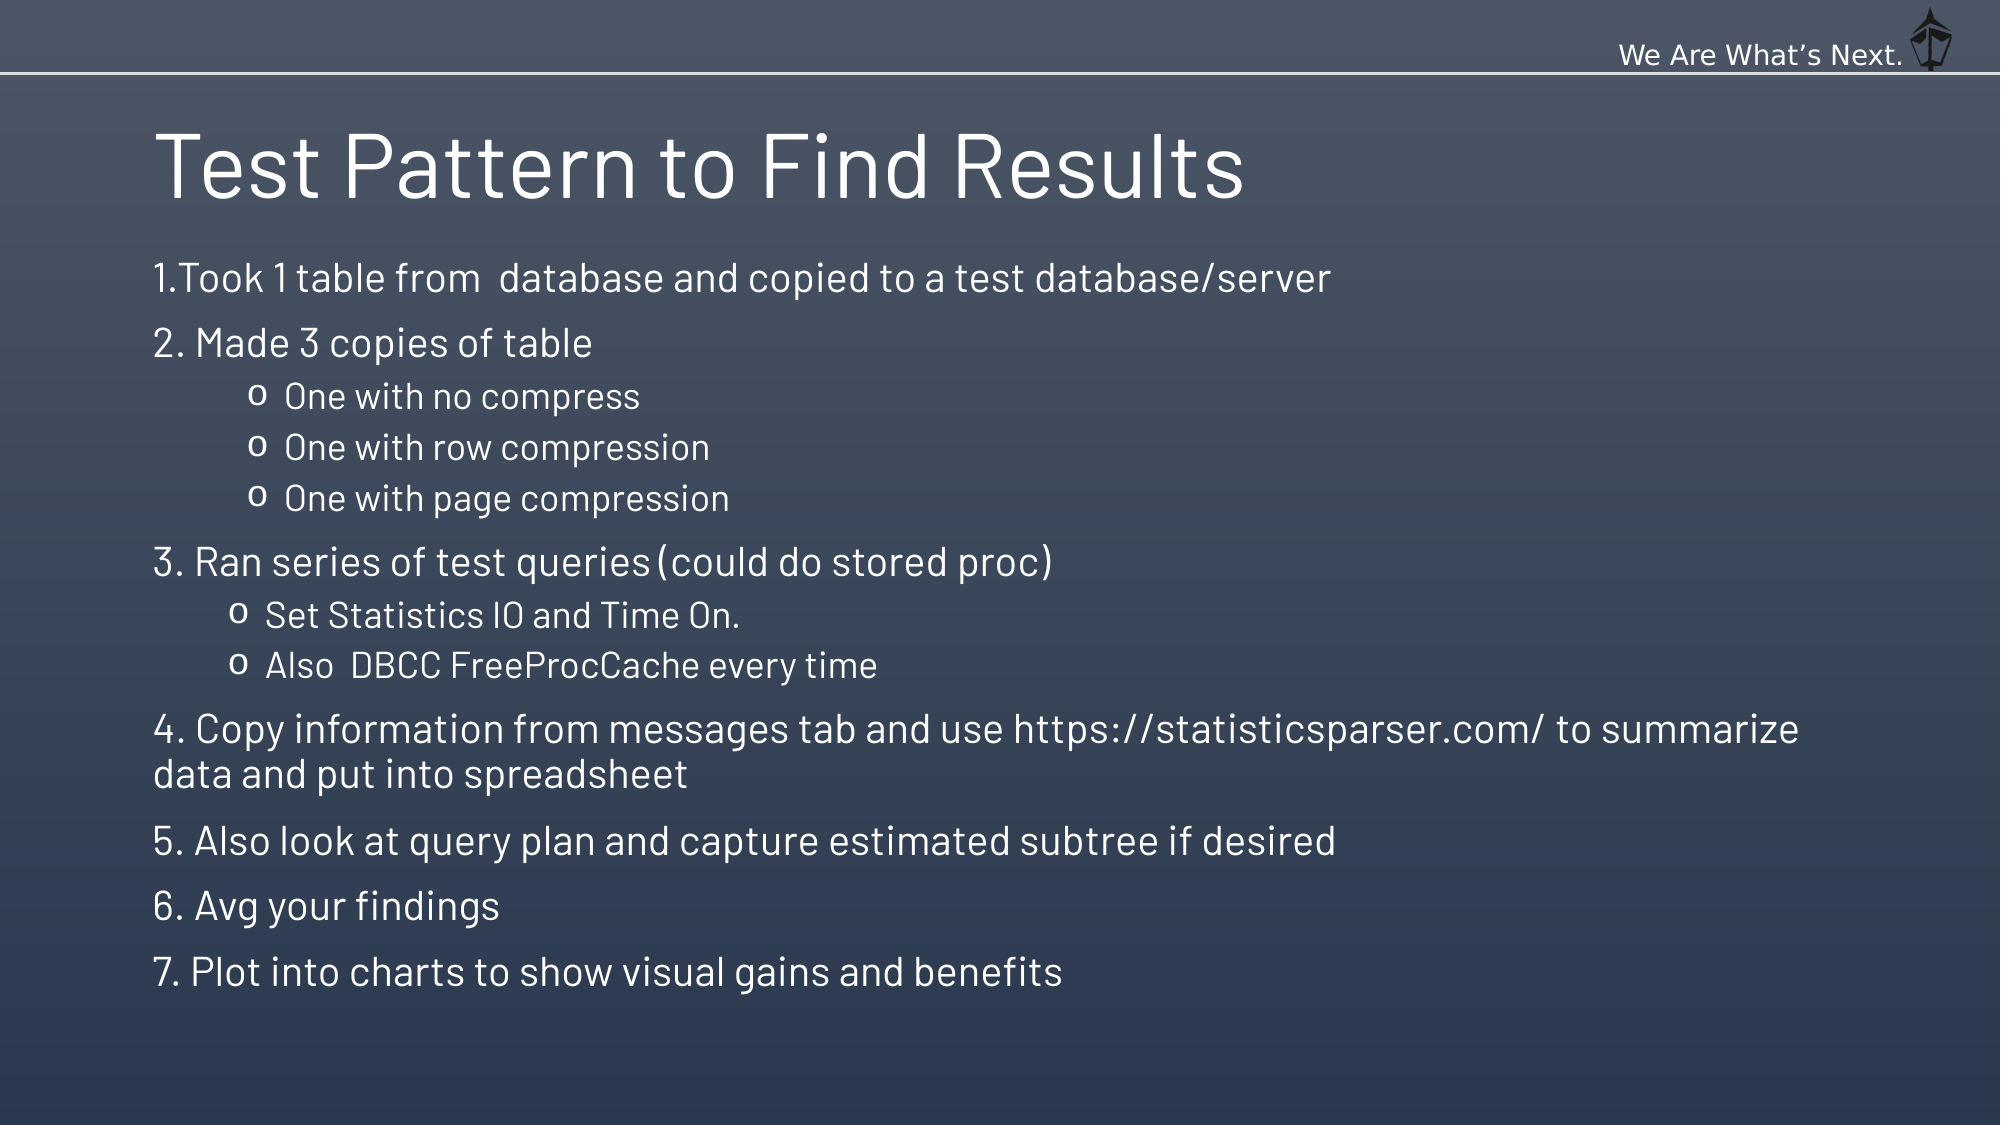

We Are What’s Next.
# Test Pattern to Find Results
1.Took 1 table from  database and copied to a test database/server
2. Made 3 copies of table
One with no compress
One with row compression
One with page compression
3. Ran series of test queries (could do stored proc)
Set Statistics IO and Time On.
Also  DBCC FreeProcCache every time
4. Copy information from messages tab and use https://statisticsparser.com/ to summarize data and put into spreadsheet
5. Also look at query plan and capture estimated subtree if desired
6. Avg your findings
7. Plot into charts to show visual gains and benefits